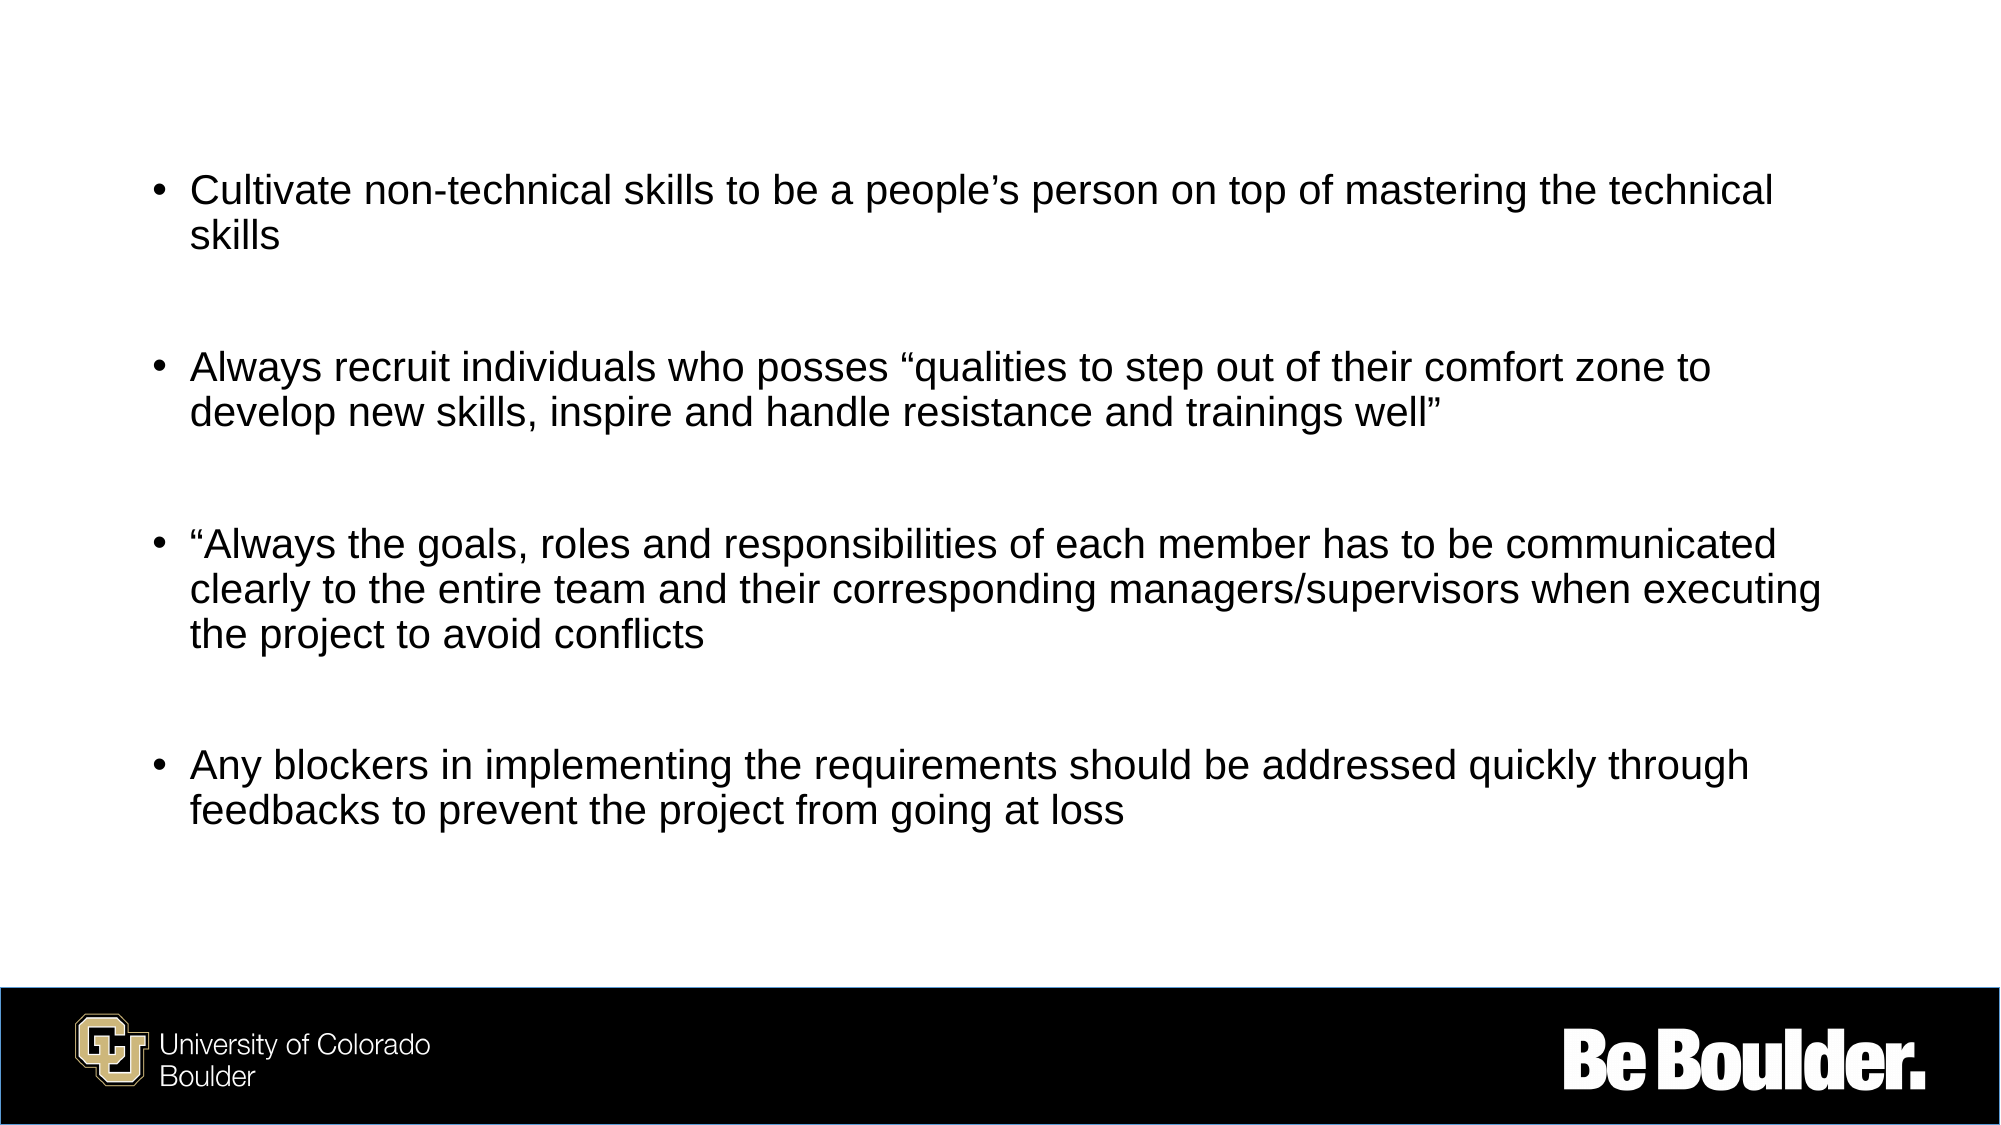

Cultivate non-technical skills to be a people’s person on top of mastering the technical skills

Always recruit individuals who posses “qualities to step out of their comfort zone to develop new skills, inspire and handle resistance and trainings well”

“Always the goals, roles and responsibilities of each member has to be communicated clearly to the entire team and their corresponding managers/supervisors when executing the project to avoid conflicts

Any blockers in implementing the requirements should be addressed quickly through feedbacks to prevent the project from going at loss